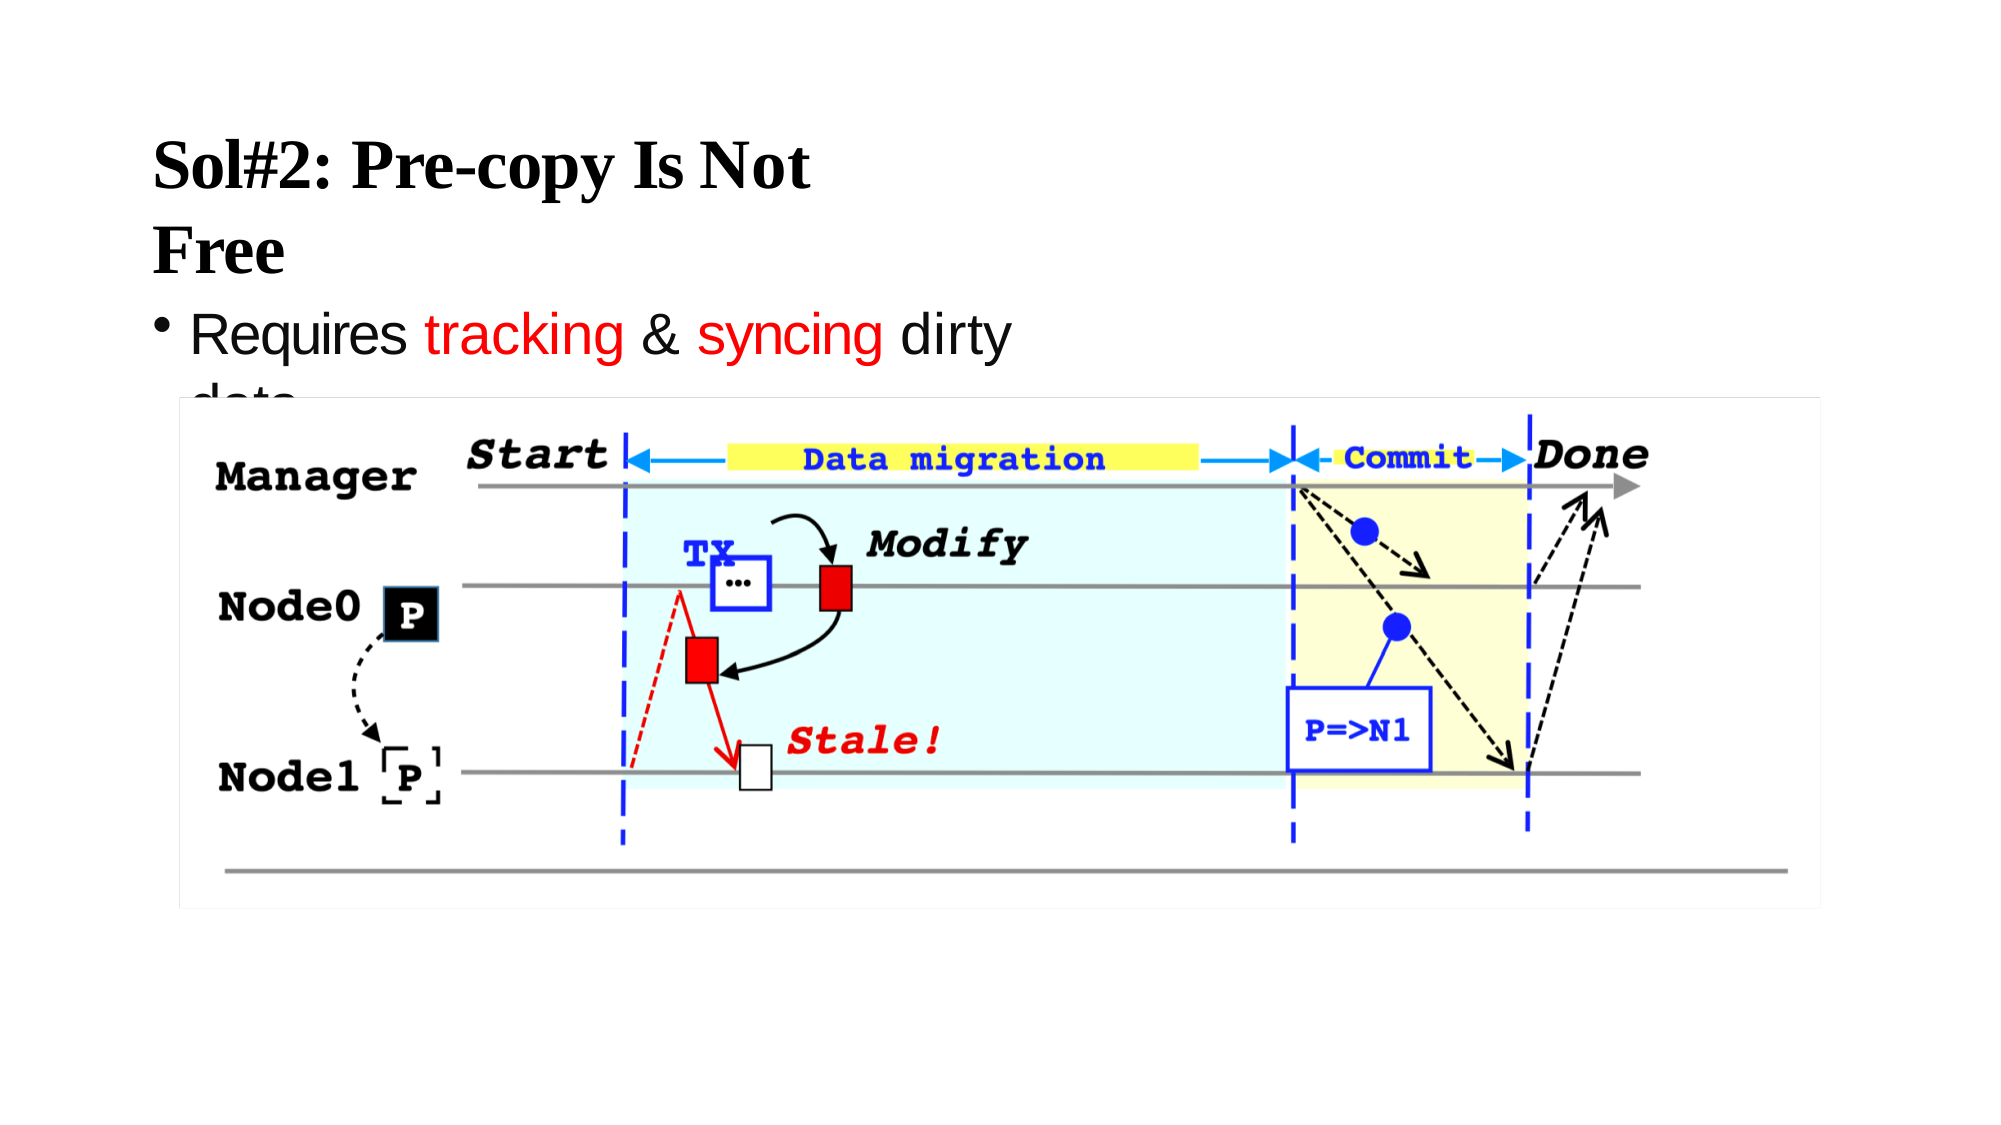

# Sol#2: Pre-copy Is Not Free
Requires tracking & syncing dirty data